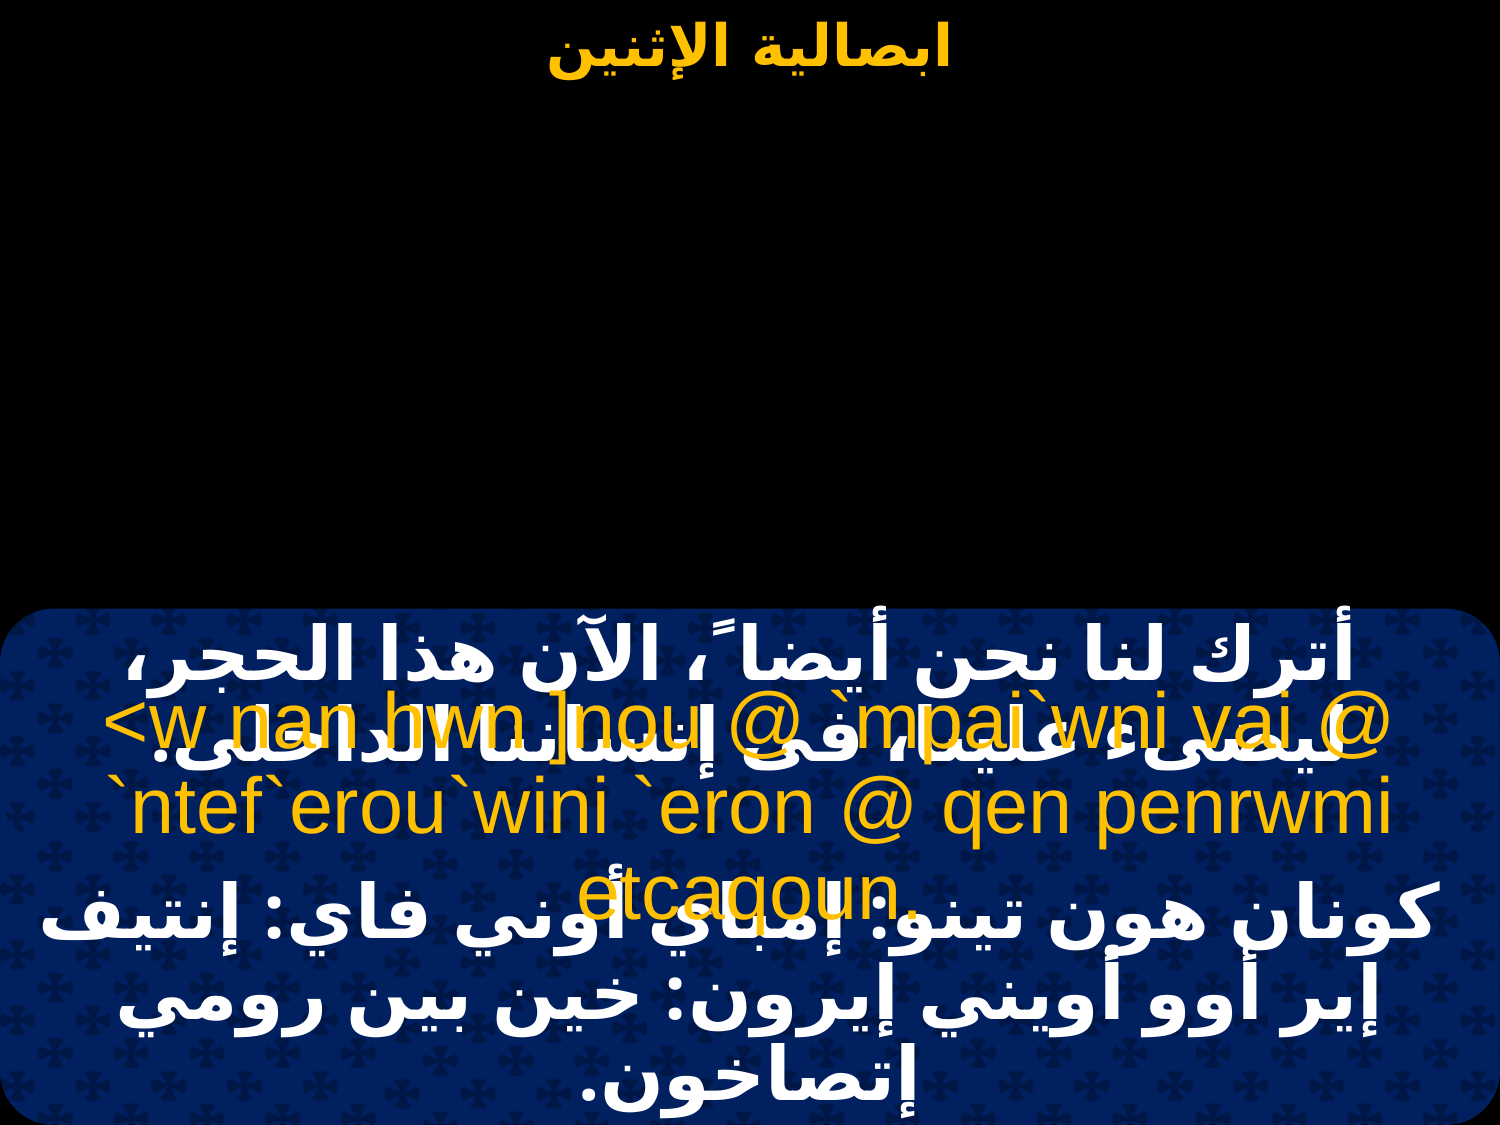

#
 أترك لنا نحن أيضا ً، الآن هذا الحجر، ليضىء علينا، فى إنساننا الداخلى.
<w nan hwn ]nou @ `mpai`wni vai @ `ntef`erou`wini `eron @ qen penrwmi etcaqoun.
 كونان هون تينو: إمباي أوني فاي: إنتيف إير أوو أويني إيرون: خين بين رومي إتصاخون.